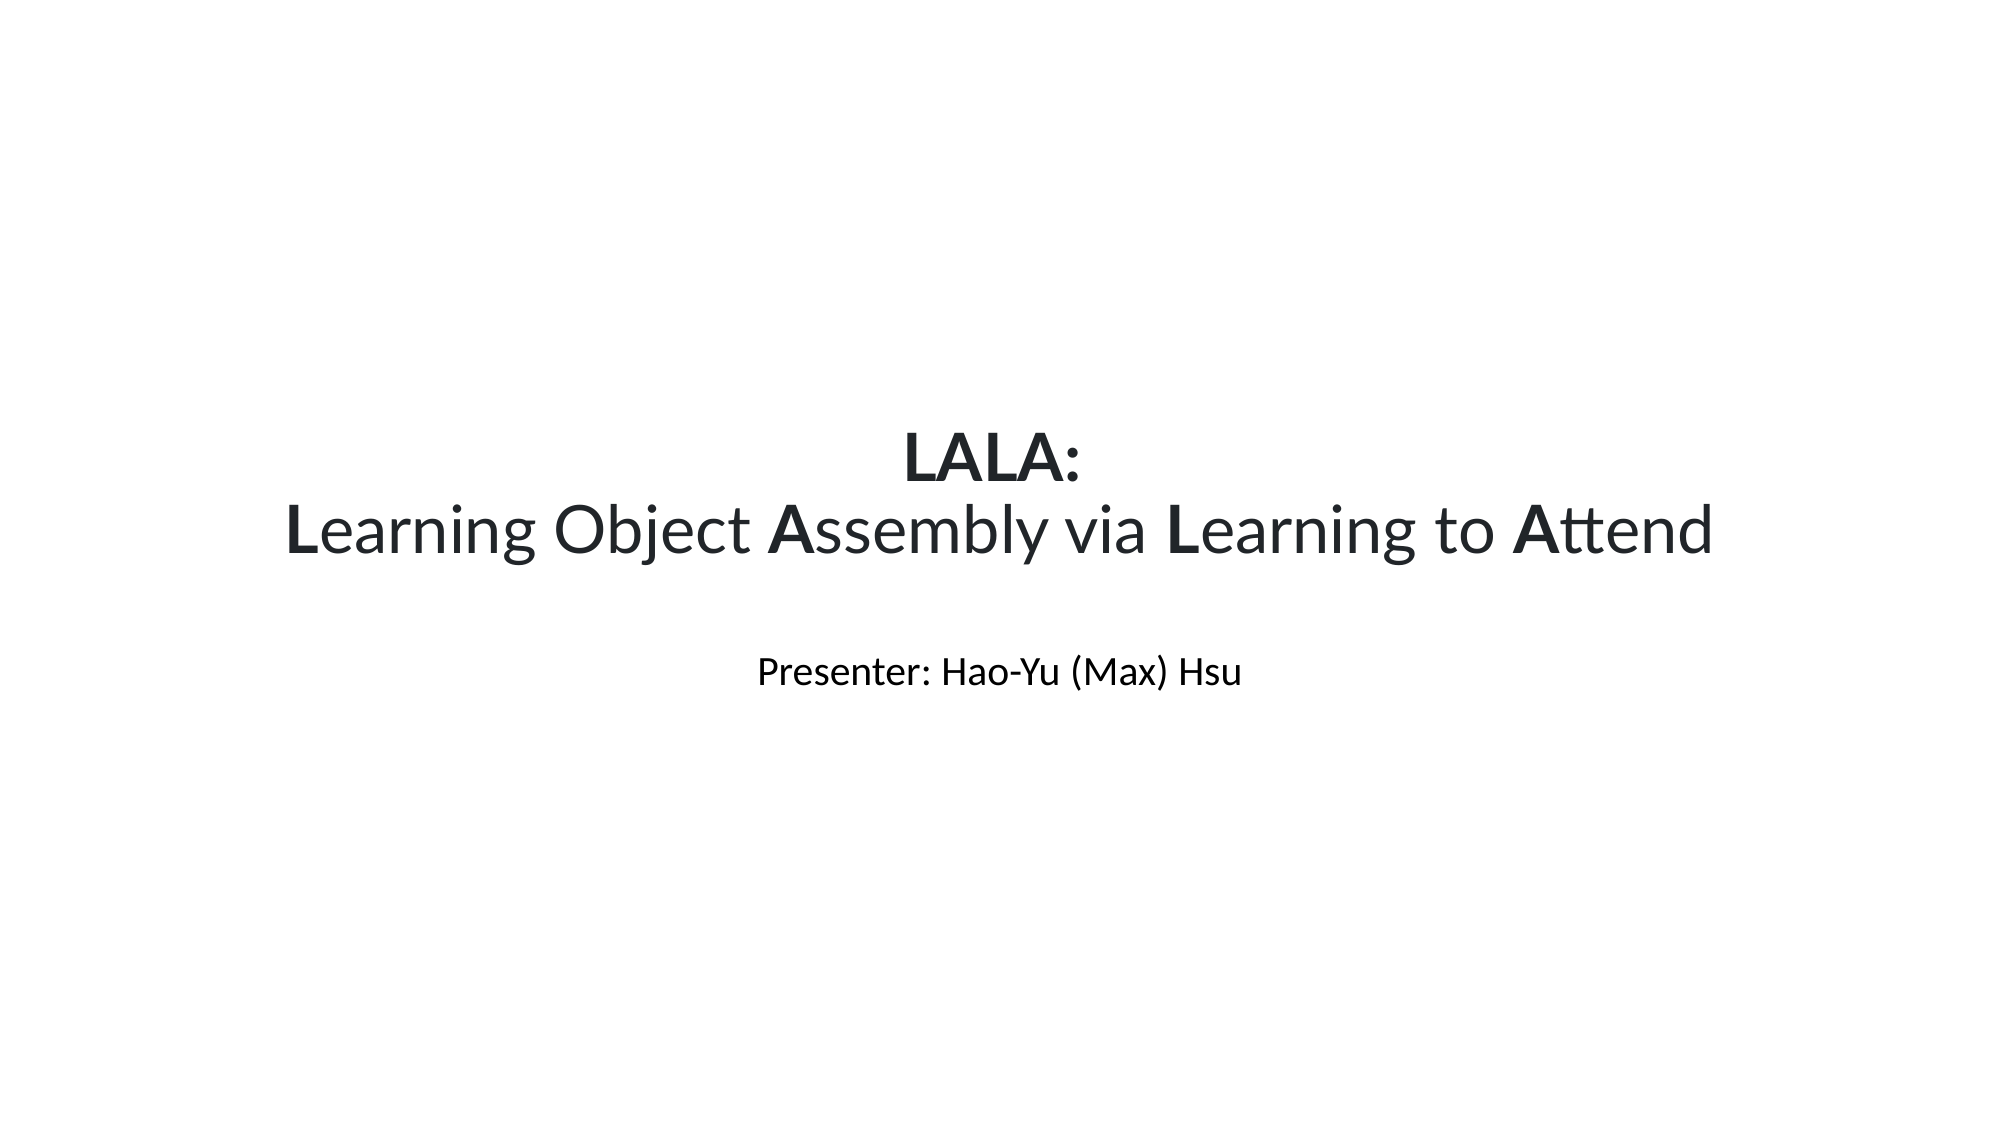

# LALA:  Learning Object Assembly via Learning to Attend
Presenter: Hao-Yu (Max) Hsu